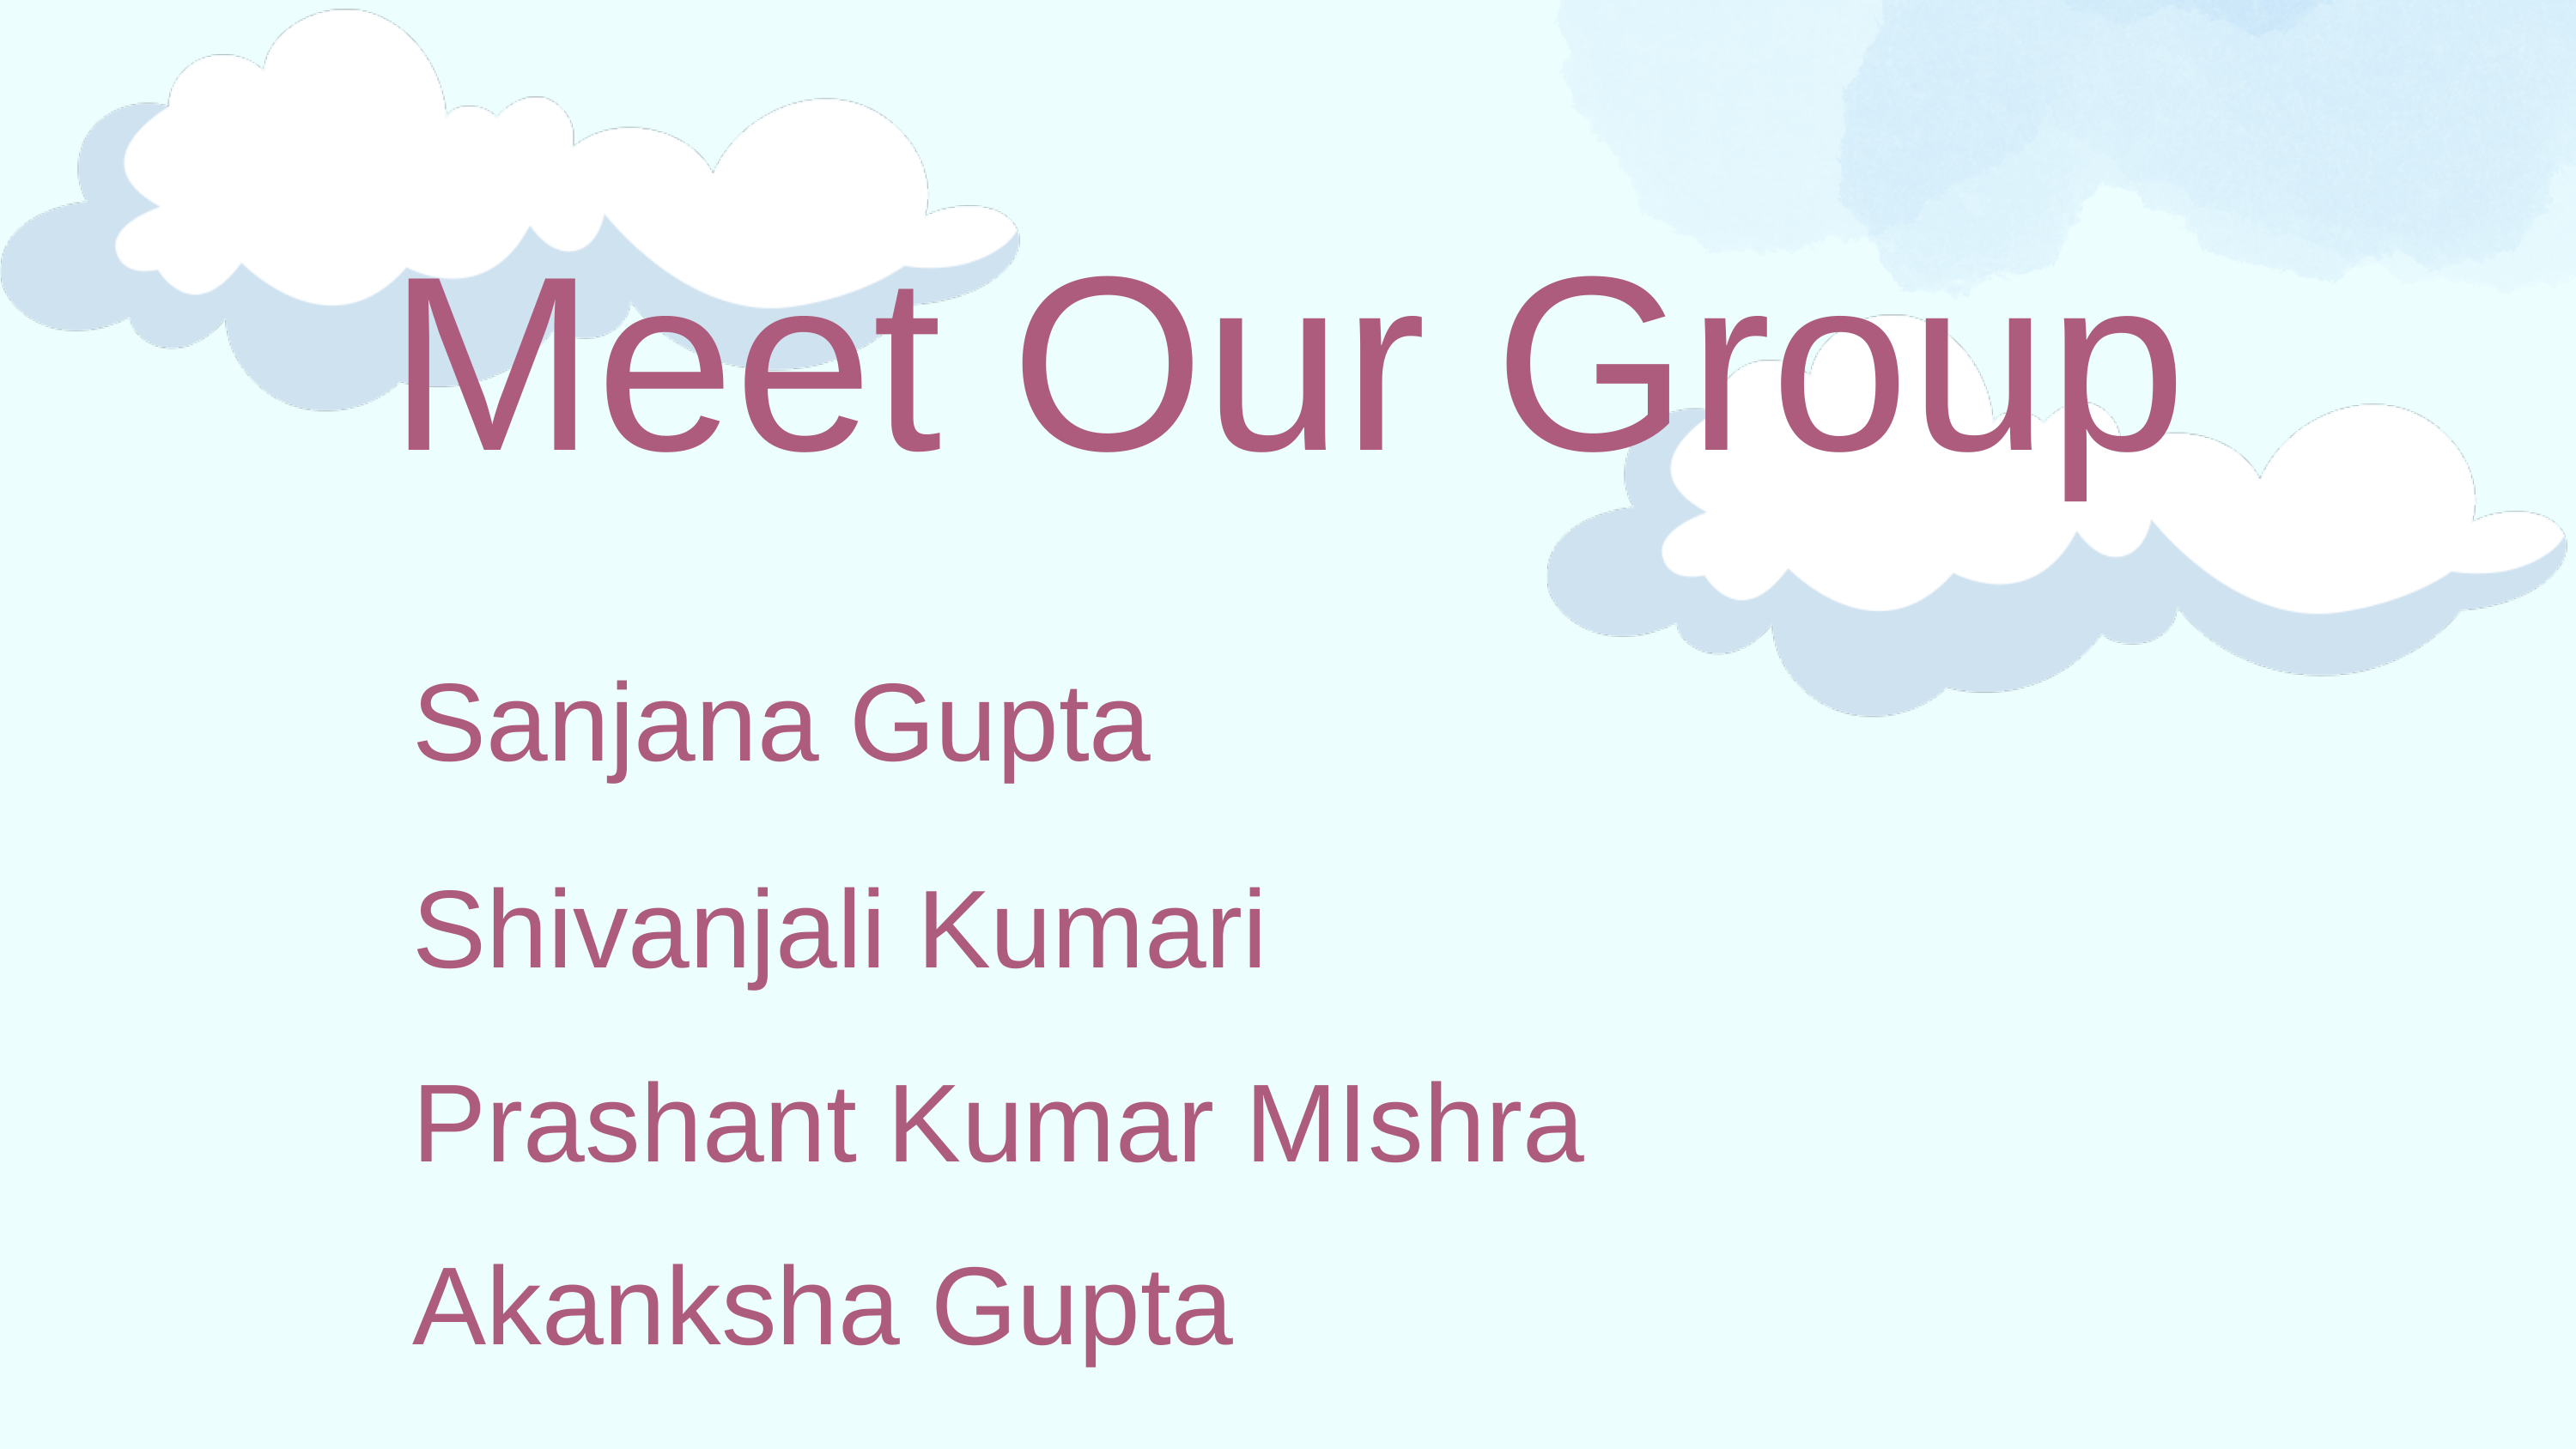

Meet Our Group

Sanjana Gupta
Shivanjali Kumari
Prashant Kumar MIshra
Akanksha Gupta